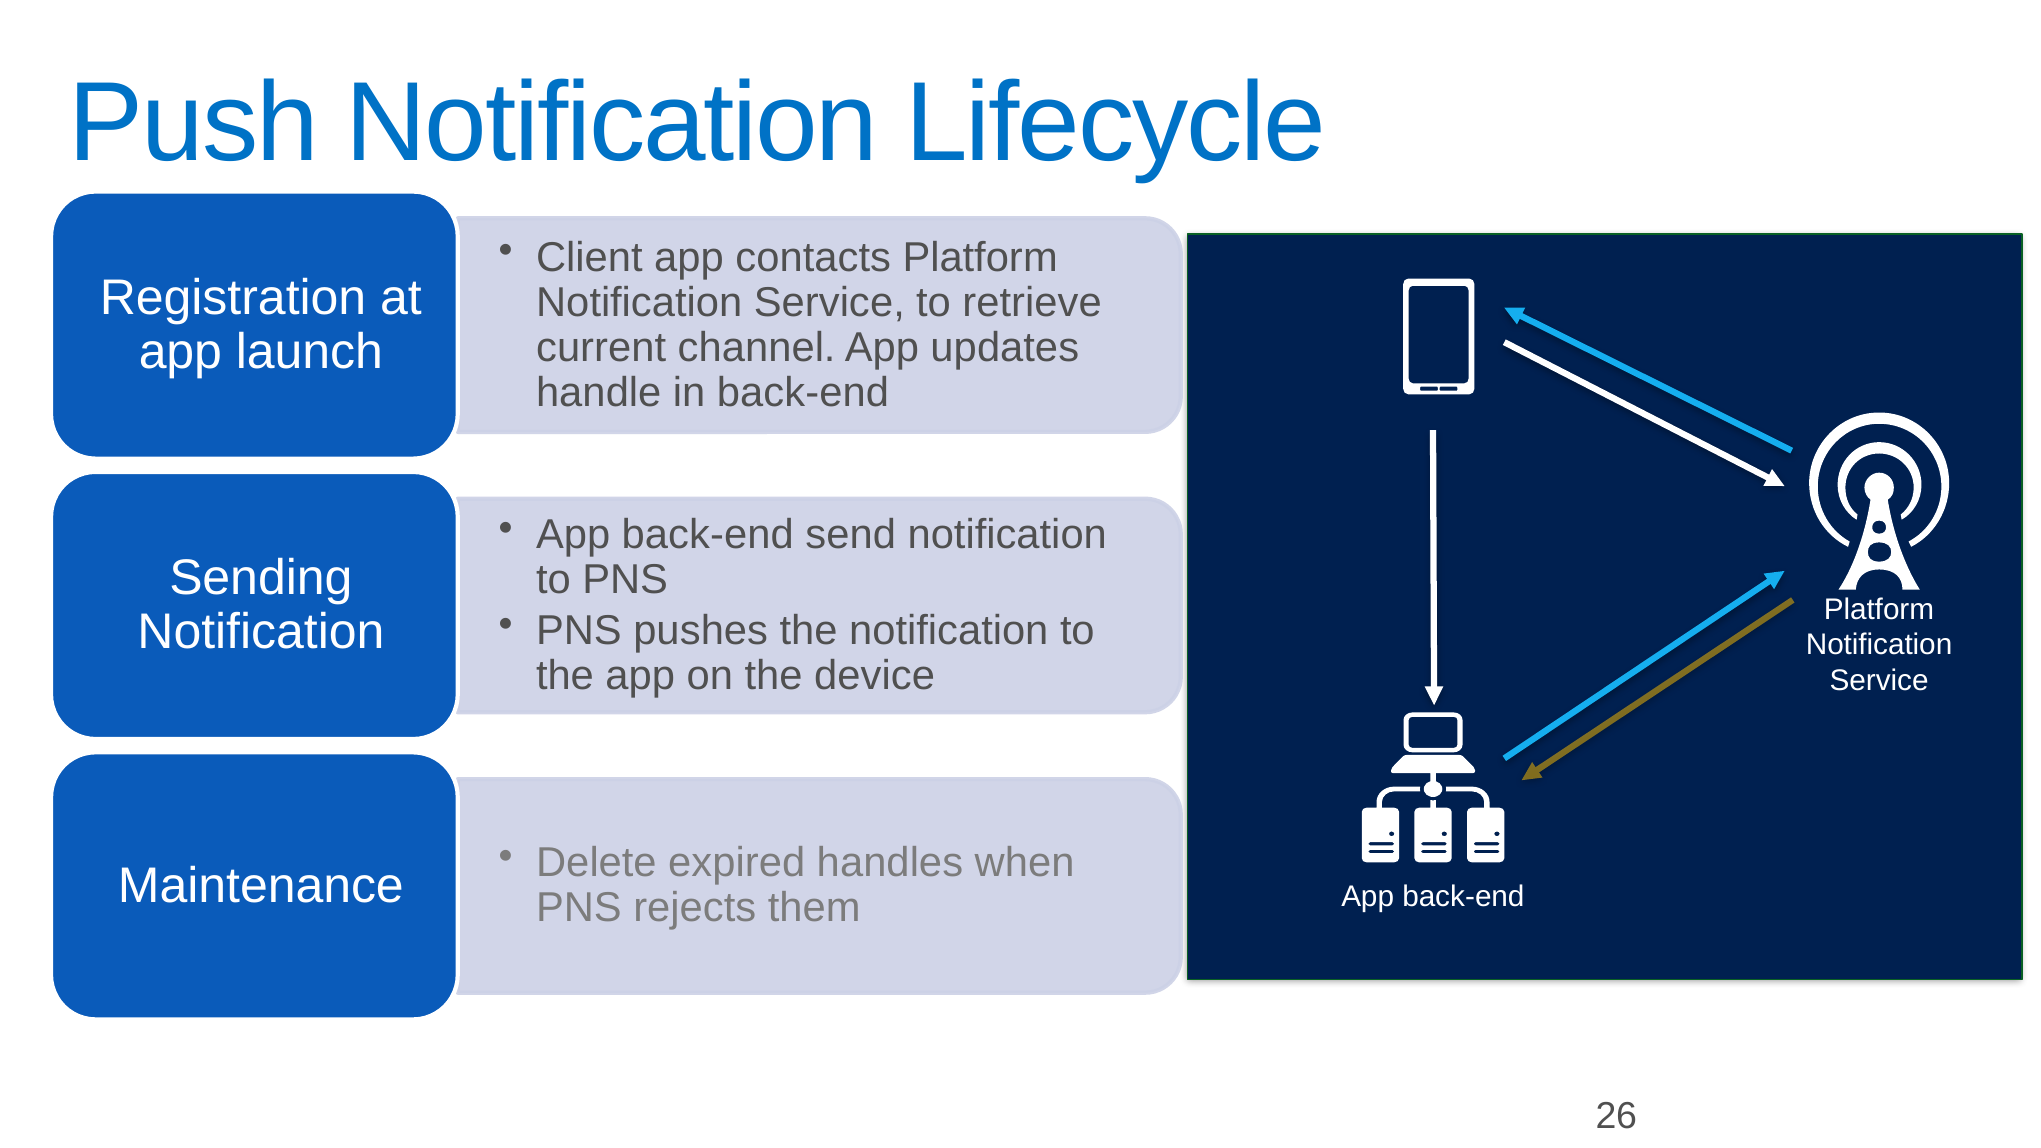

# Push Notification Lifecycle
Client app contacts Platform Notification Service, to retrieve current channel. App updates handle in back-end
Registration at app launch
App back-end send notification to PNS
PNS pushes the notification to the app on the device
Sending Notification
Delete expired handles when PNS rejects them
Maintenance

Platform
Notification
Service

App back-end
26